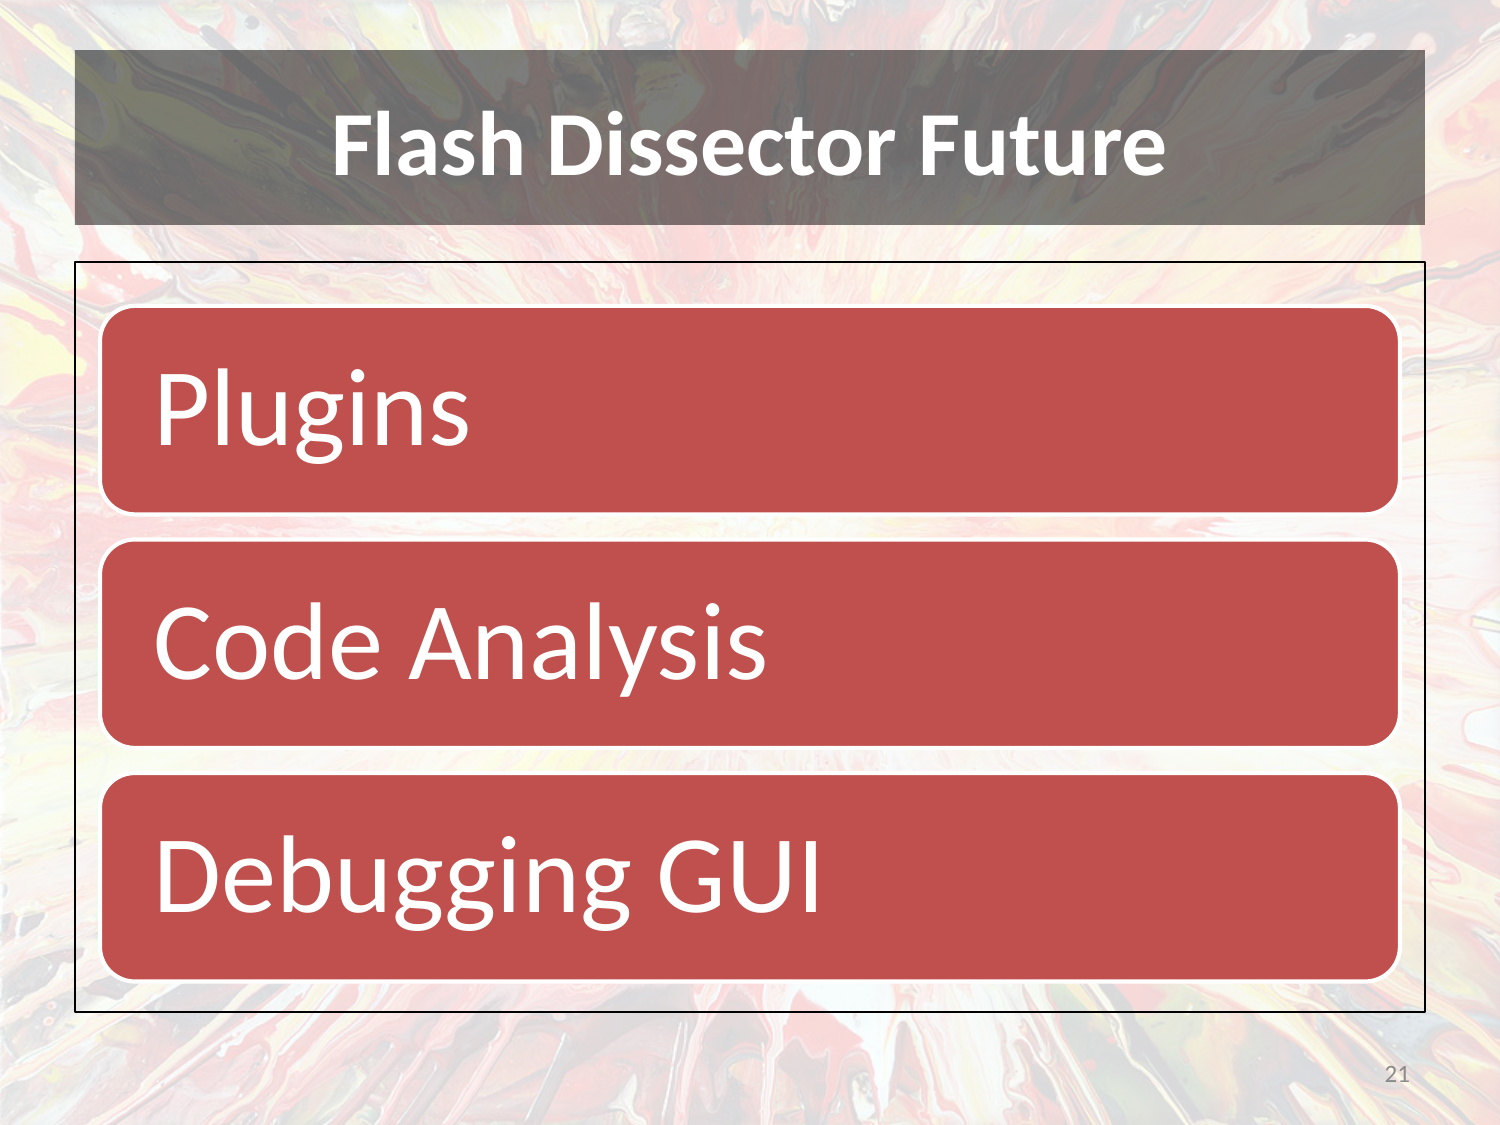

# Flash Dissector Future
Plugins
Code Analysis
Debugging GUI

21